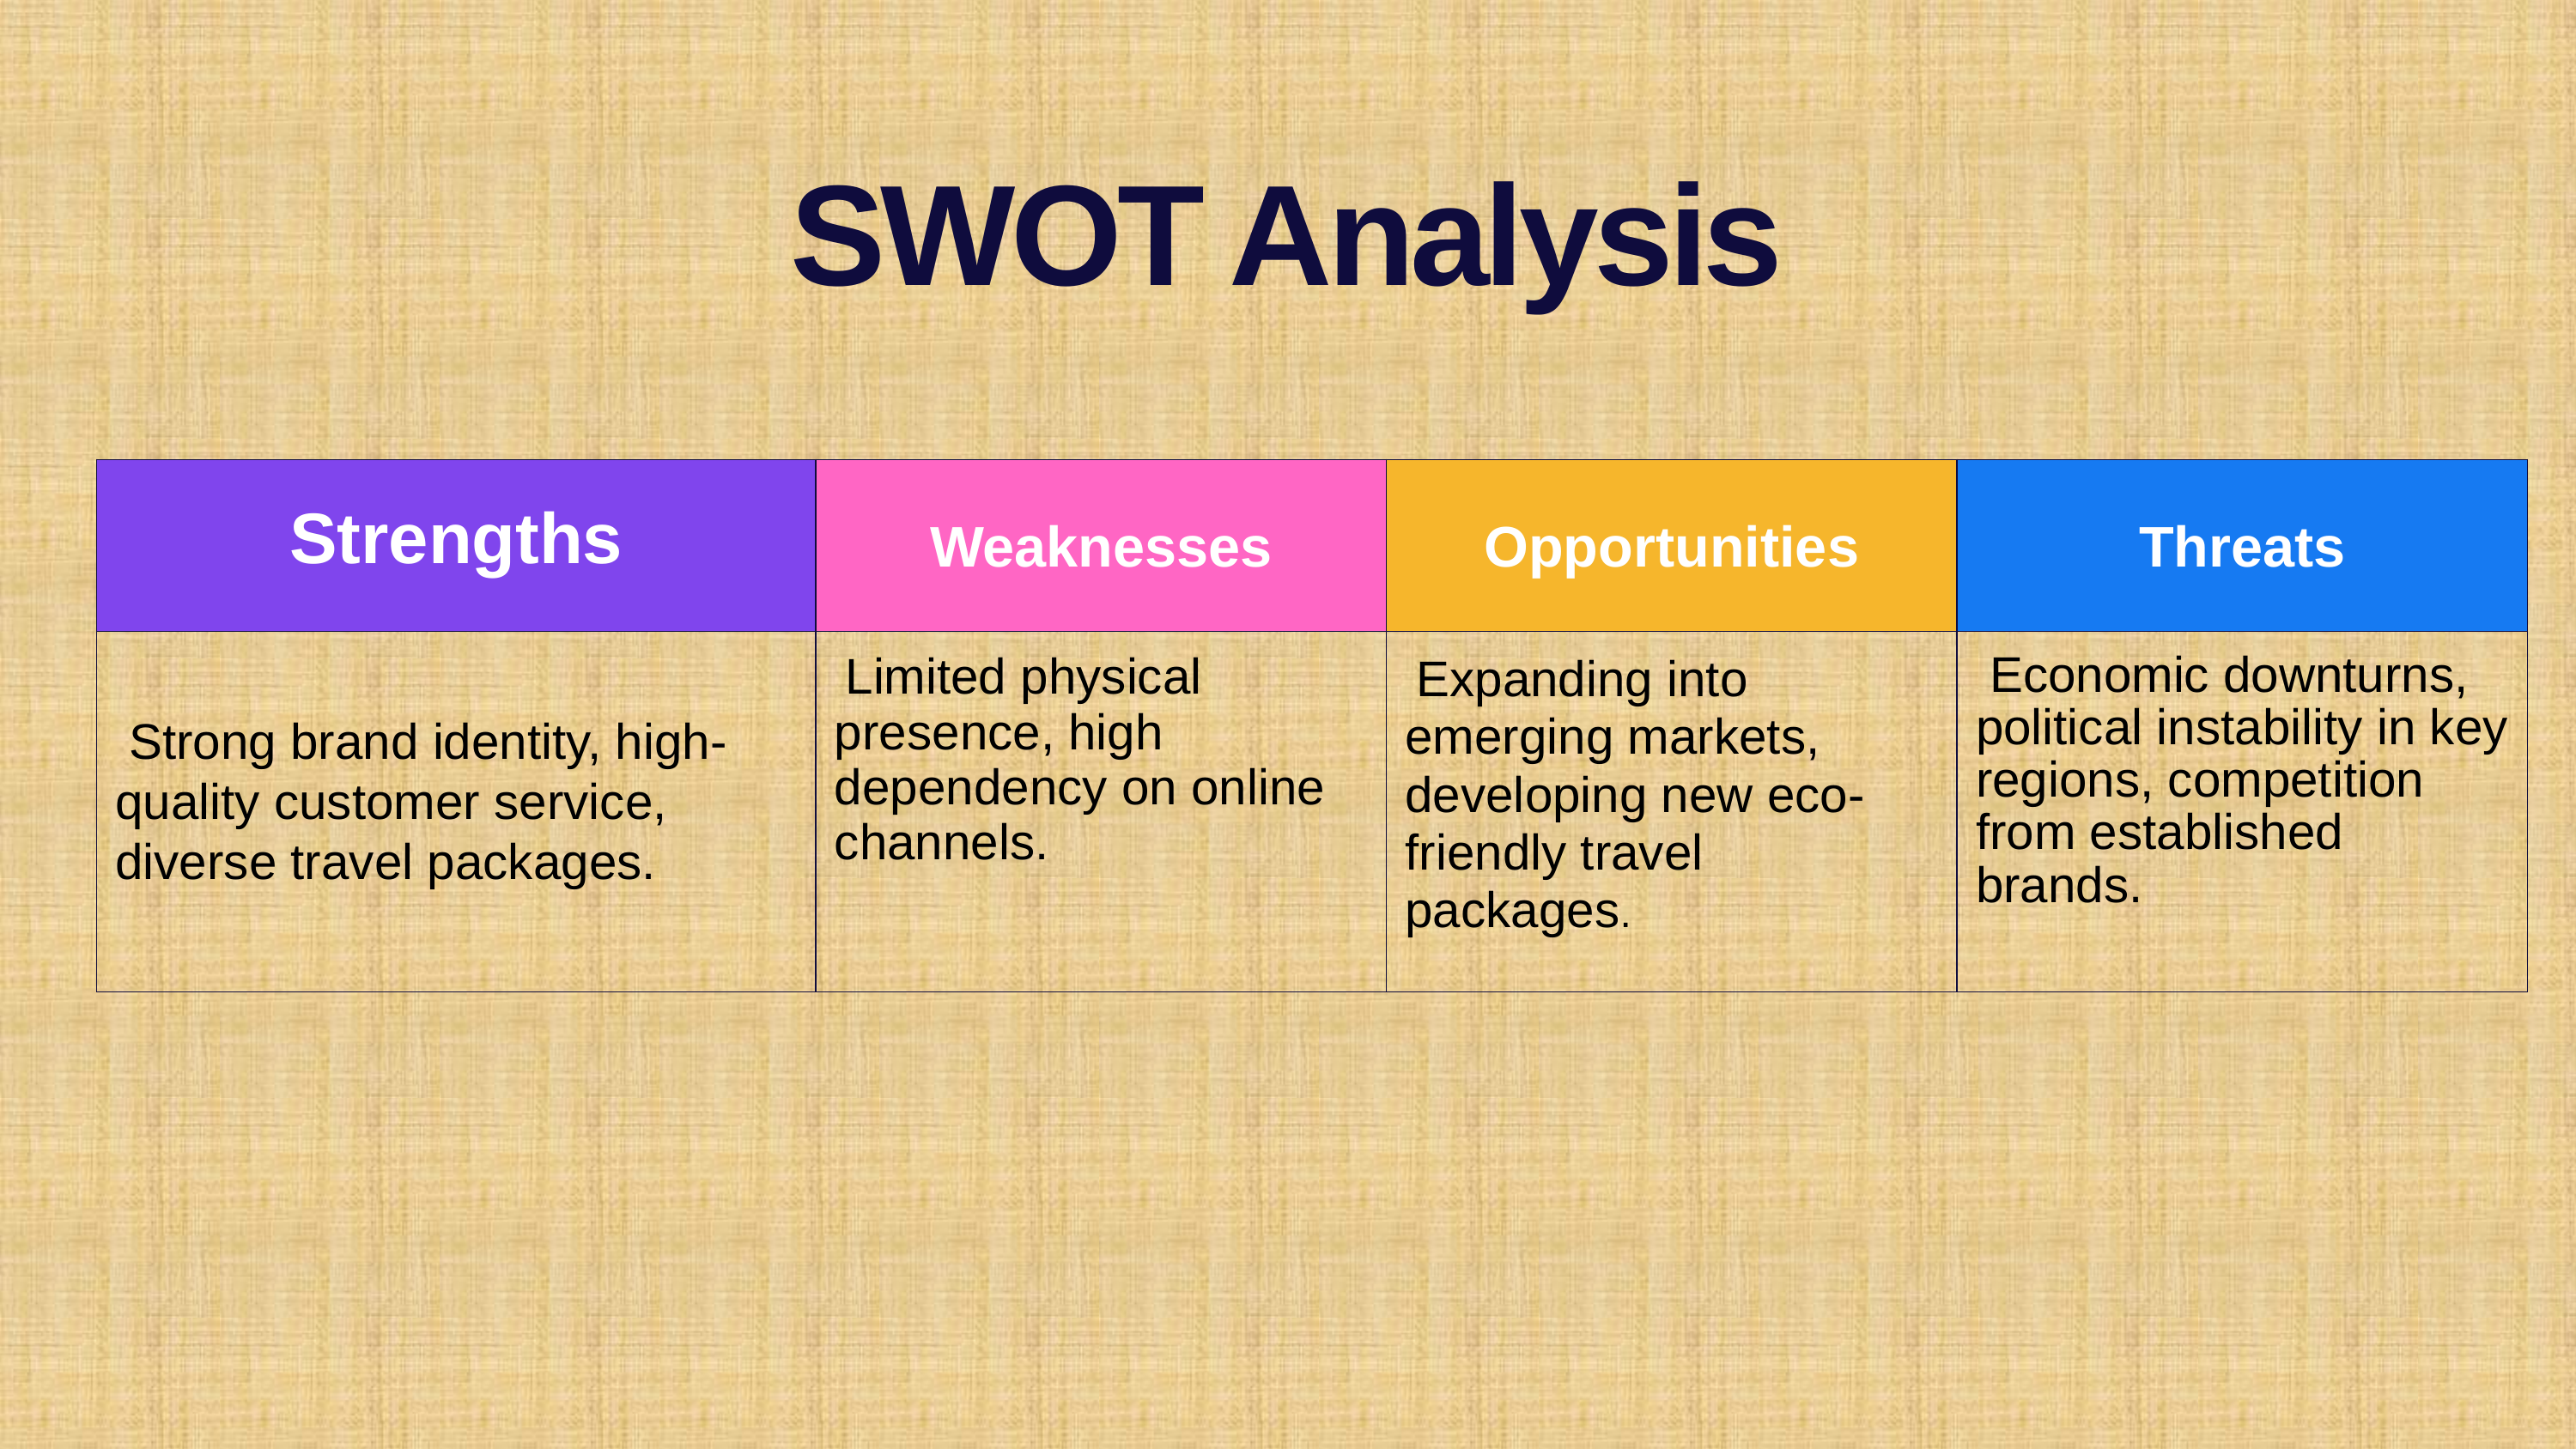

SWOT Analysis
| Strengths | Weaknesses | Opportunities | Threats |
| --- | --- | --- | --- |
| Strong brand identity, high-quality customer service, diverse travel packages. | Limited physical presence, high dependency on online channels. | Expanding into emerging markets, developing new eco-friendly travel packages. | Economic downturns, political instability in key regions, competition from established brands. |